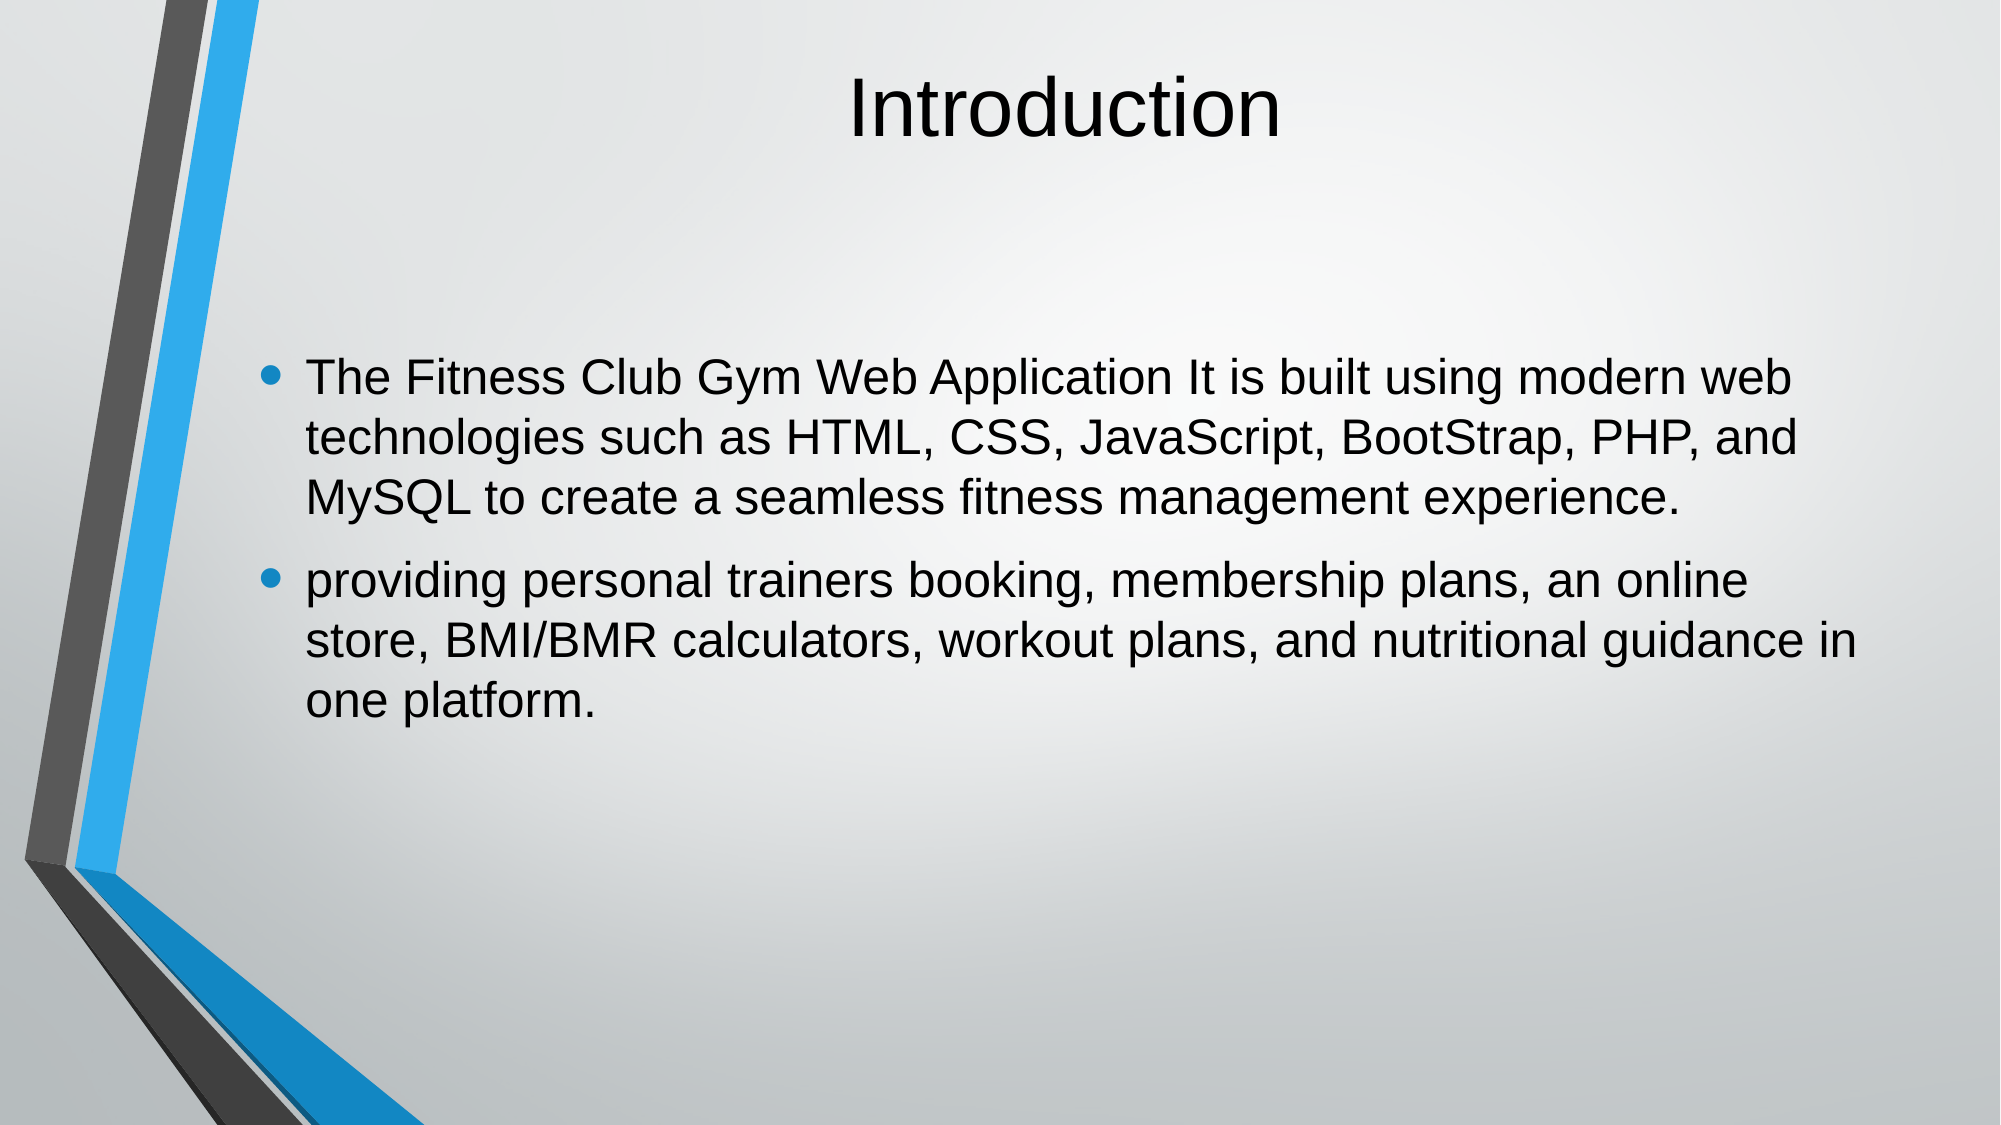

# Introduction
The Fitness Club Gym Web Application It is built using modern web technologies such as HTML, CSS, JavaScript, BootStrap, PHP, and MySQL to create a seamless fitness management experience.
providing personal trainers booking, membership plans, an online store, BMI/BMR calculators, workout plans, and nutritional guidance in one platform.